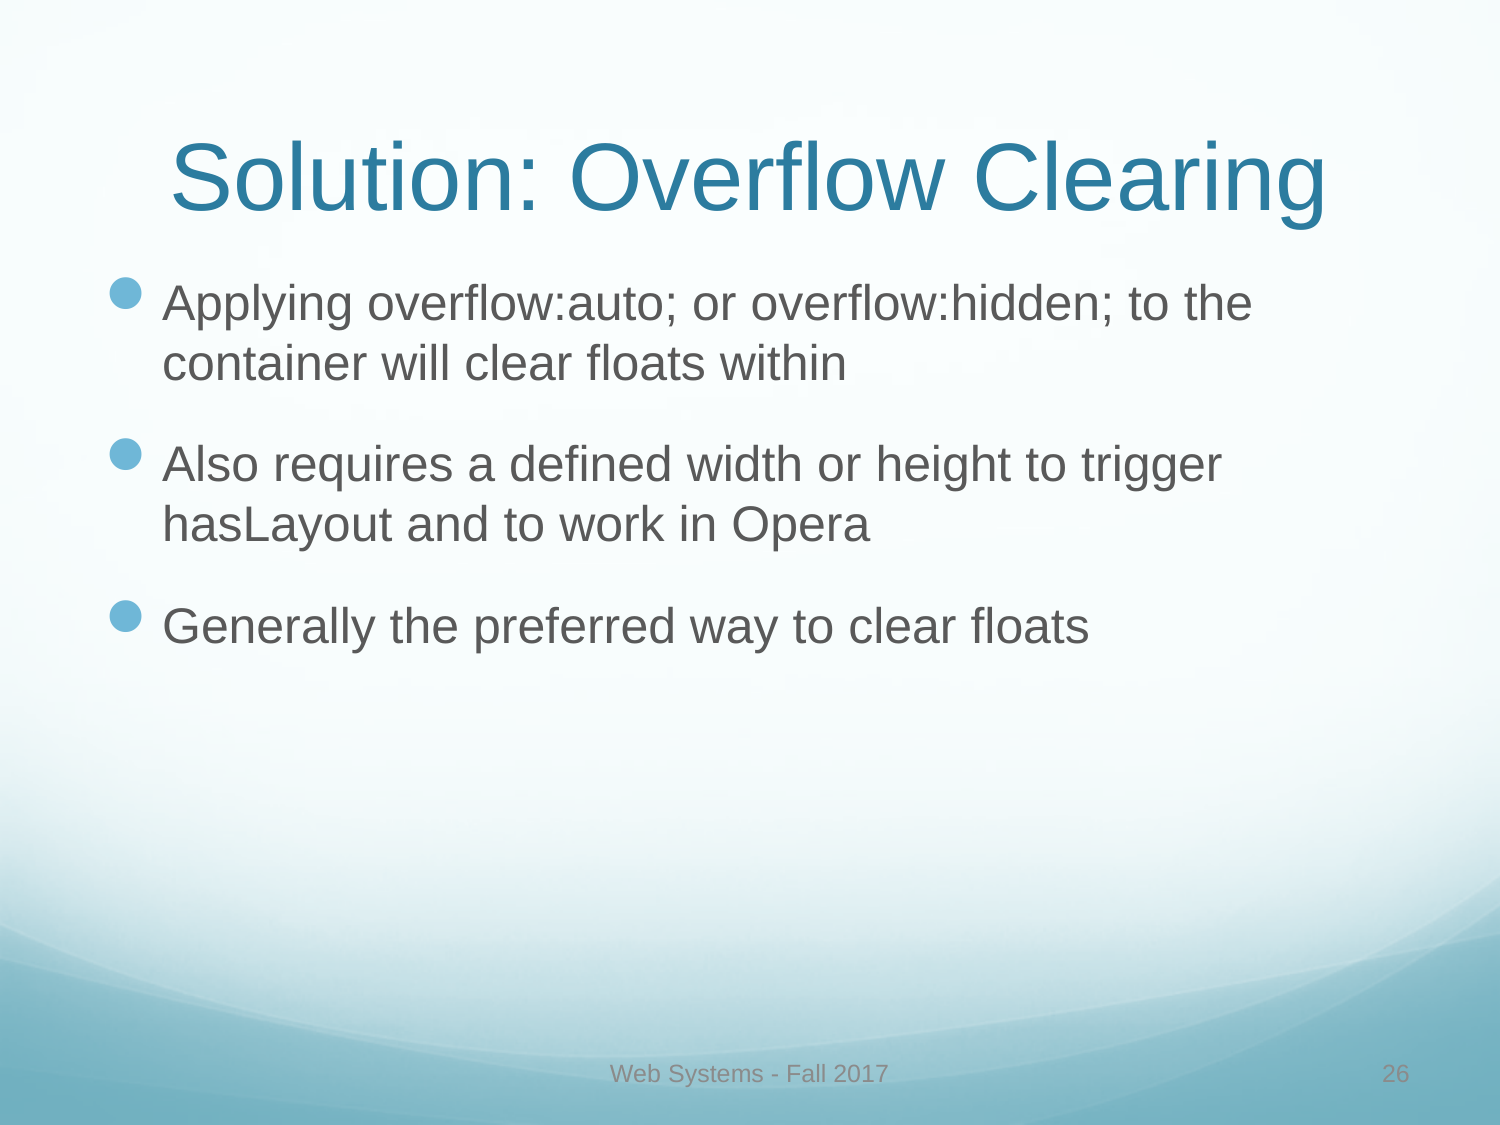

# Solution: Overflow Clearing
Applying overflow:auto; or overflow:hidden; to the container will clear floats within
Also requires a defined width or height to trigger hasLayout and to work in Opera
Generally the preferred way to clear floats

Web Systems - Fall 2017
26